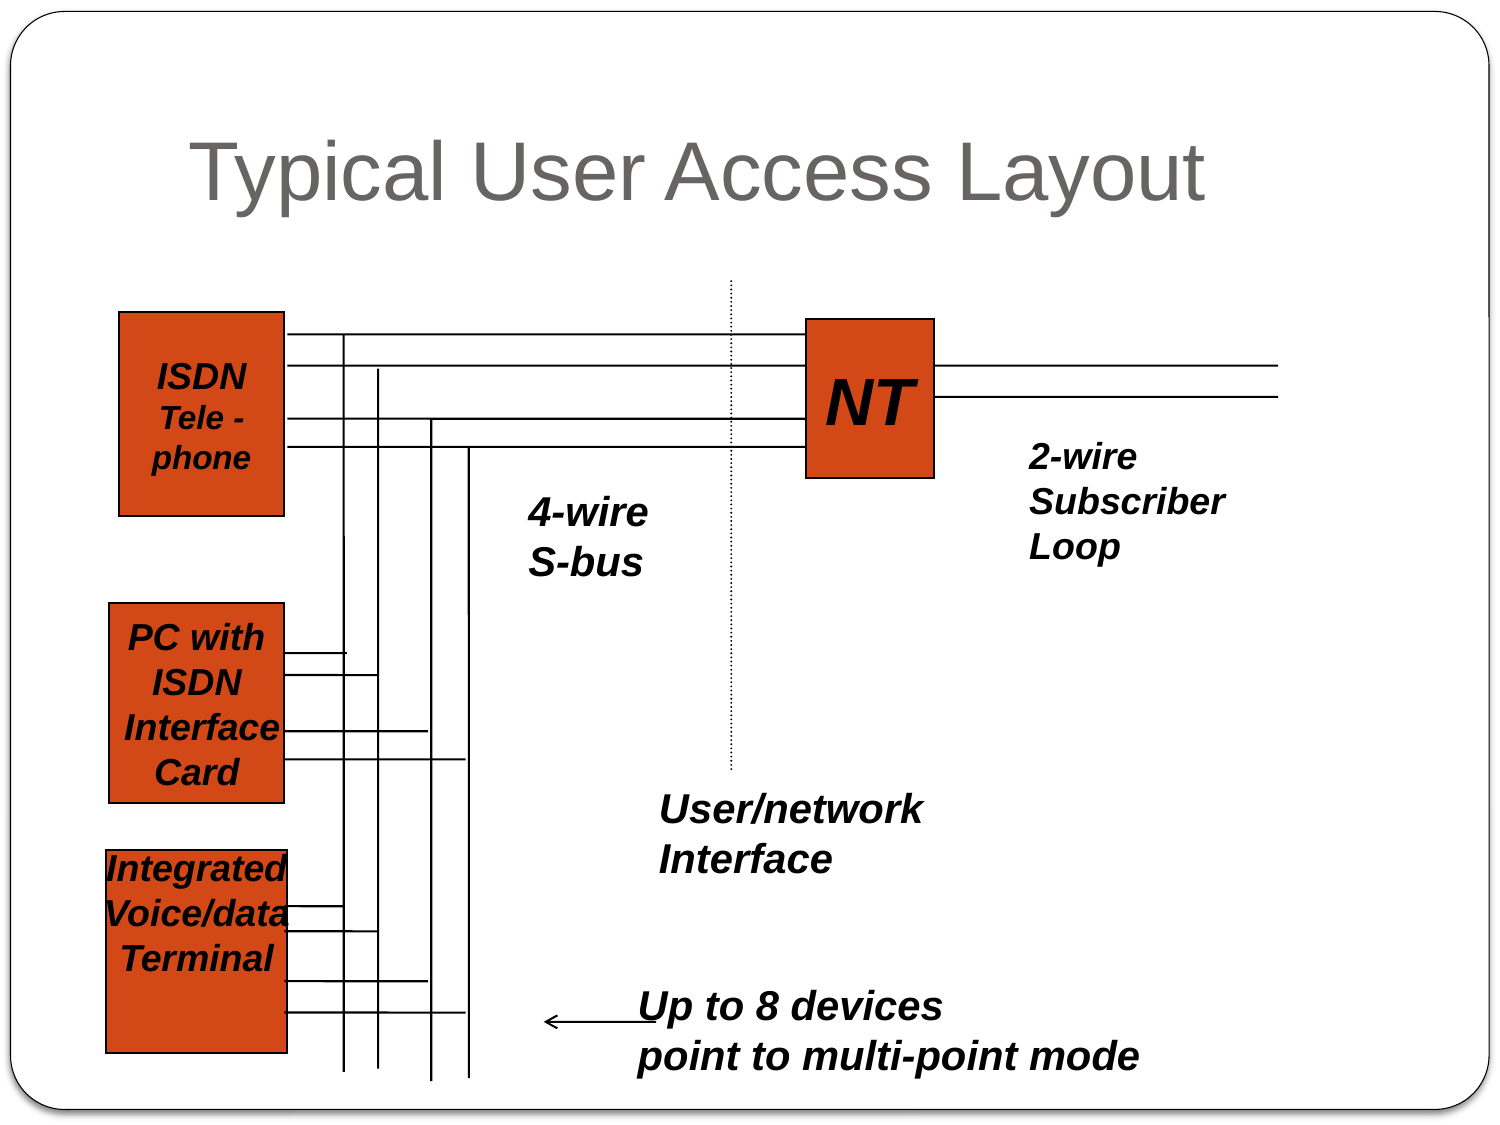

# Typical User Access Layout

ISDN
Tele -
phone
NT

2-wire
Subscriber
Loop

4-wire
S-bus
PC with
ISDN
 Interface
Card

User/network
Interface
Integrated
Voice/data
Terminal

Up to 8 devices
point to multi-point mode

225